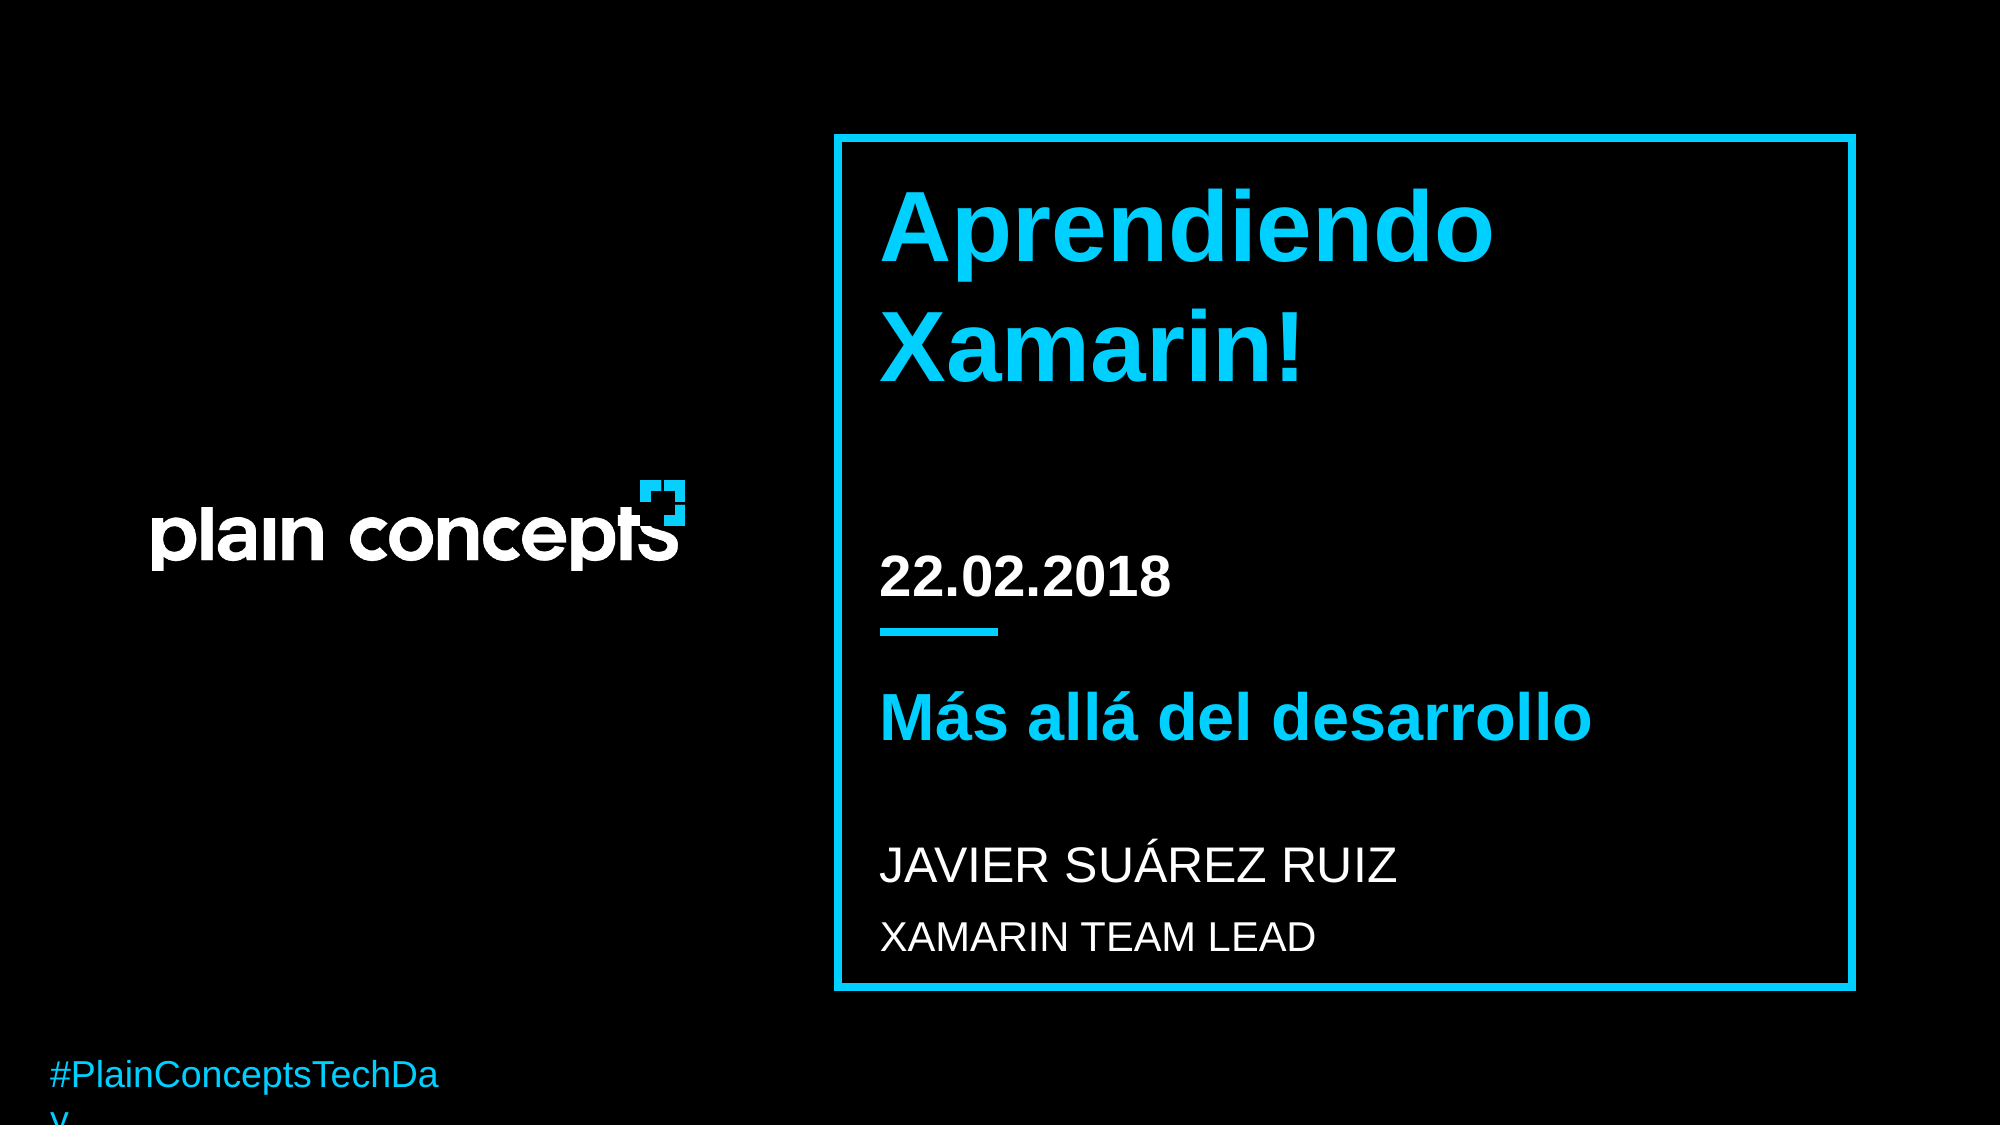

# Aprendiendo Xamarin!
22.02.2018
Más allá del desarrollo
JAVIER SUÁREZ RUIZ
XAMARIN TEAM LEAD